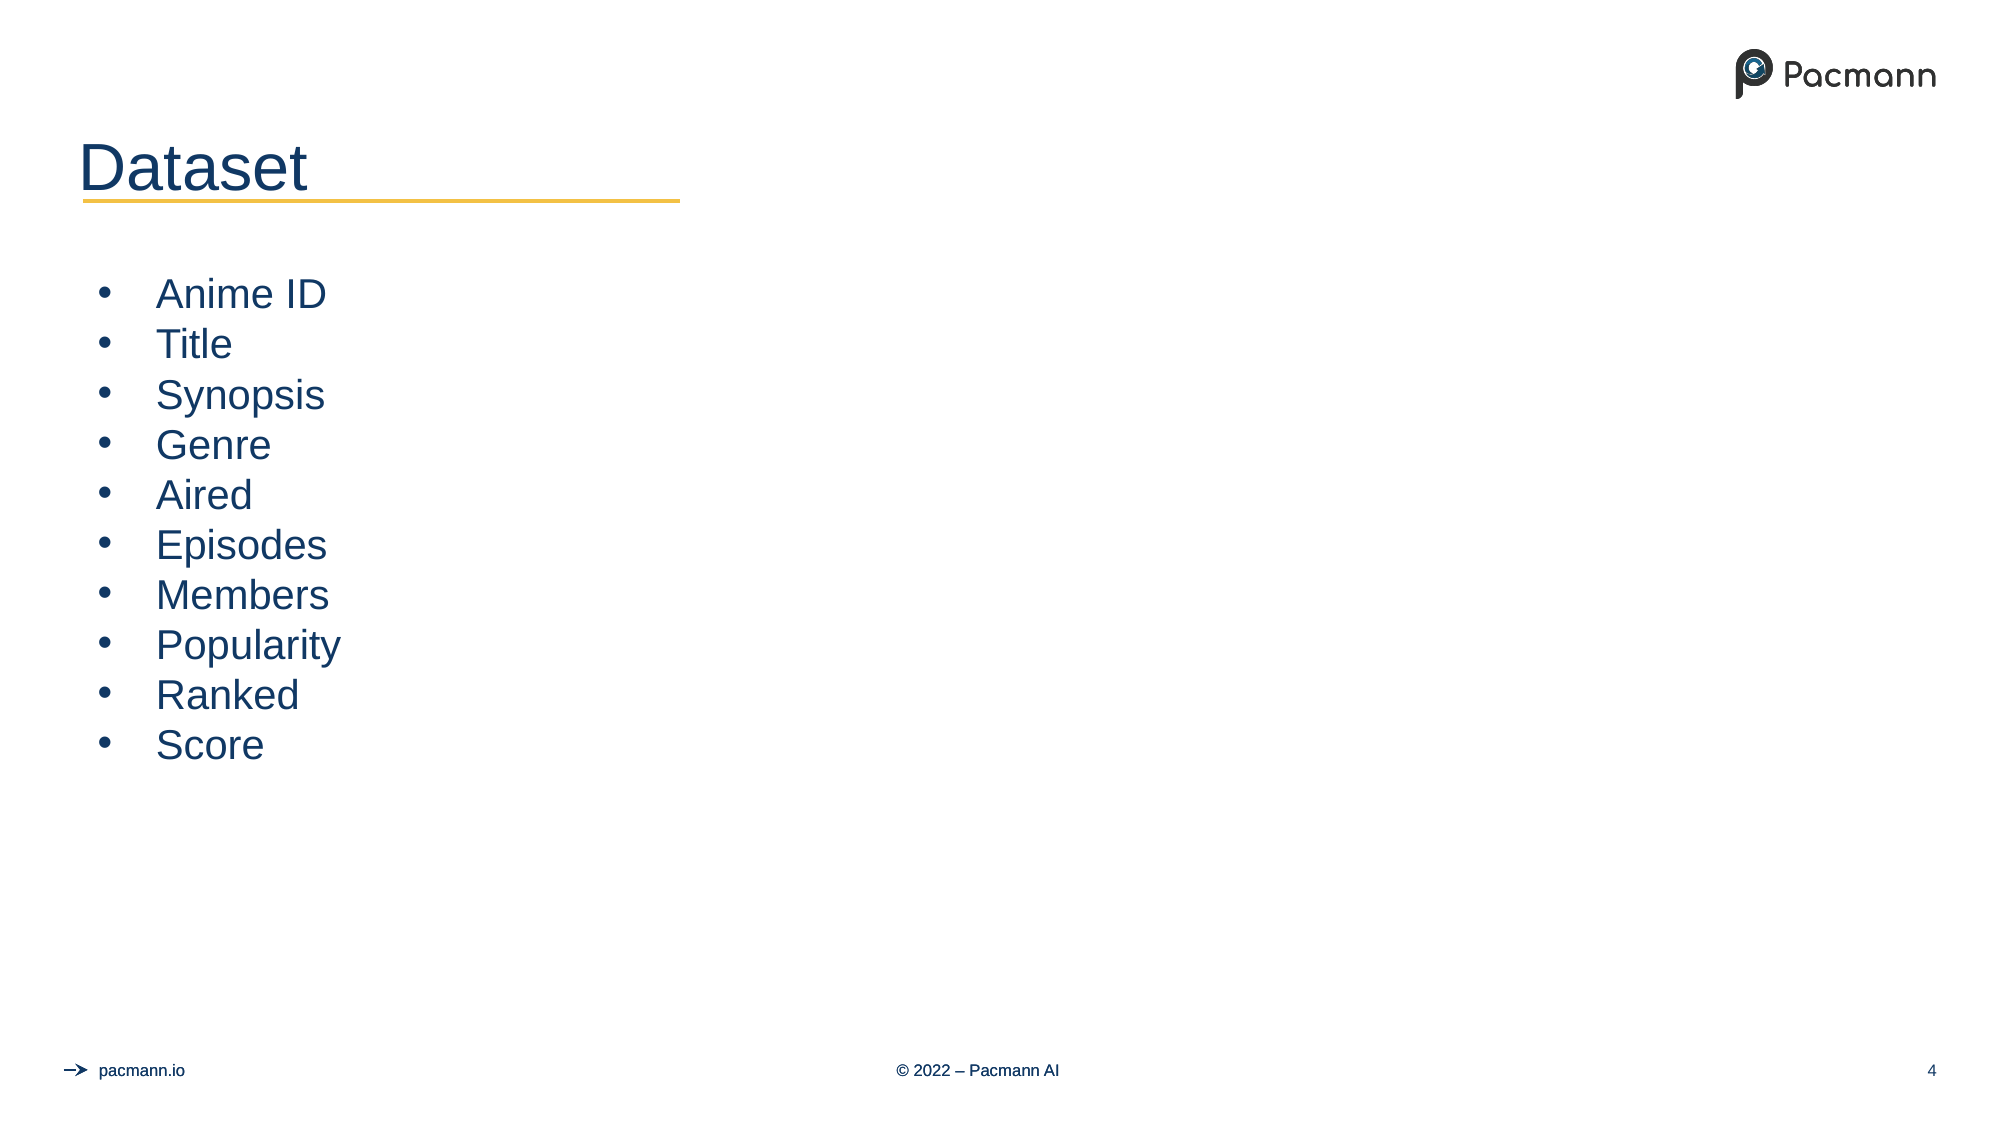

# Dataset
Anime ID
Title
Synopsis
Genre
Aired
Episodes
Members
Popularity
Ranked
Score